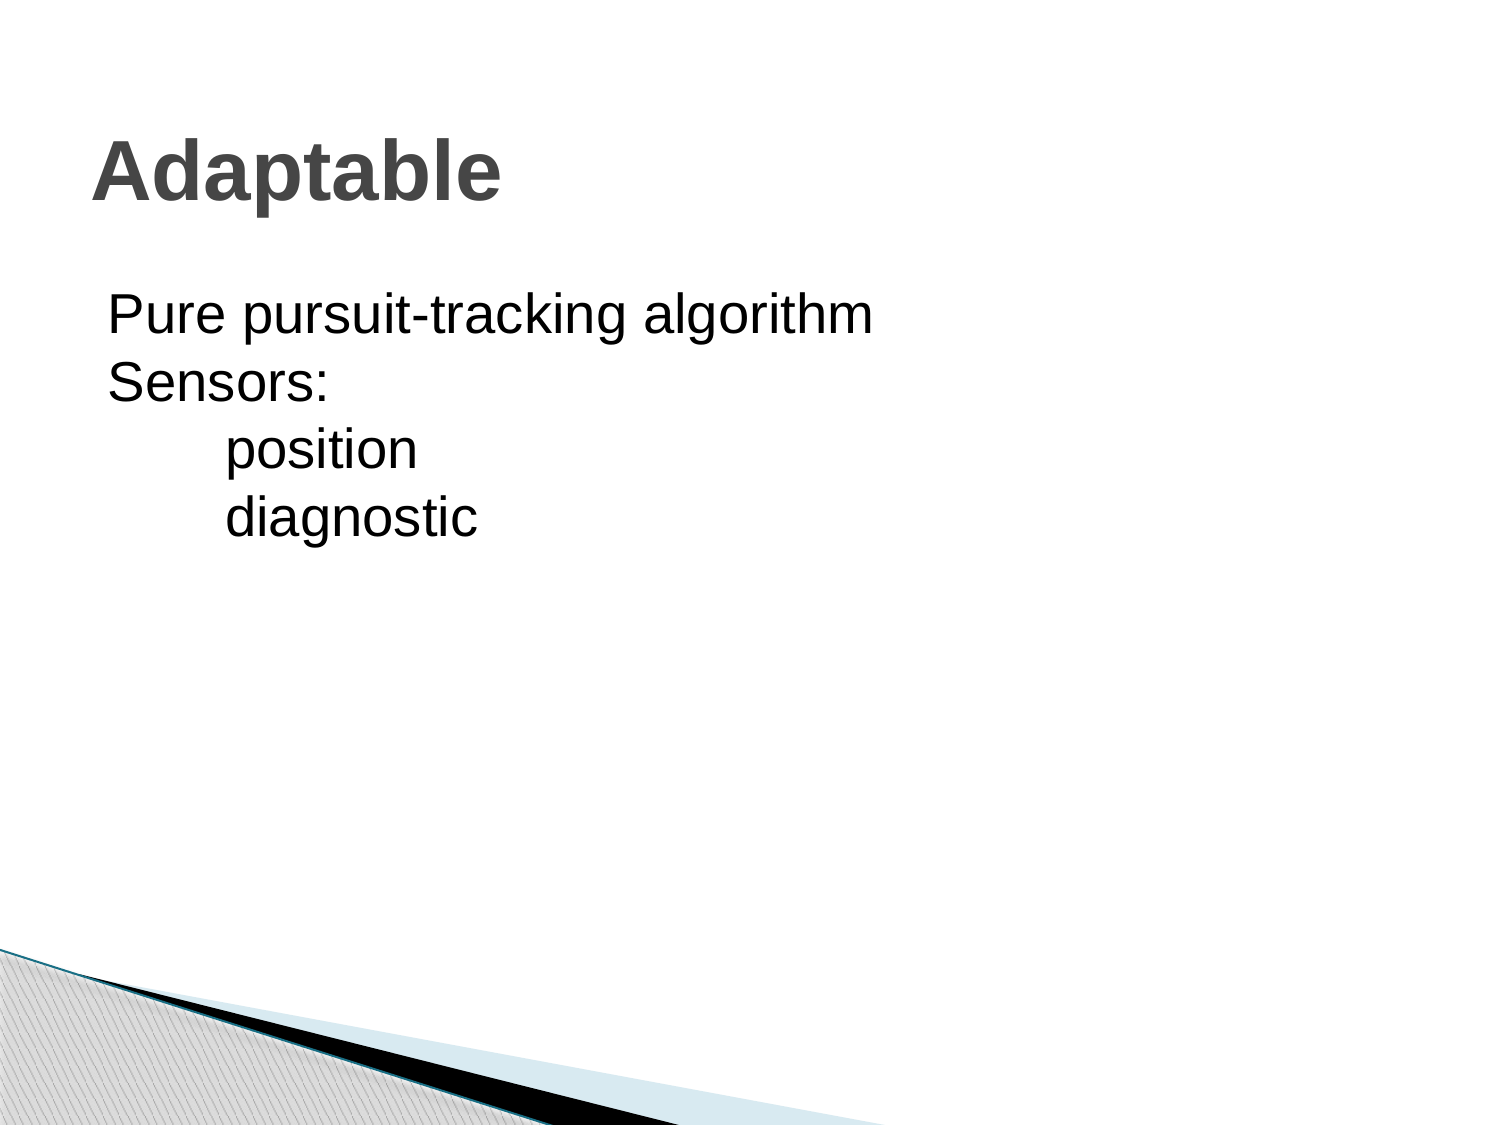

# Adaptable
Pure pursuit-tracking algorithm
Sensors:
position
diagnostic